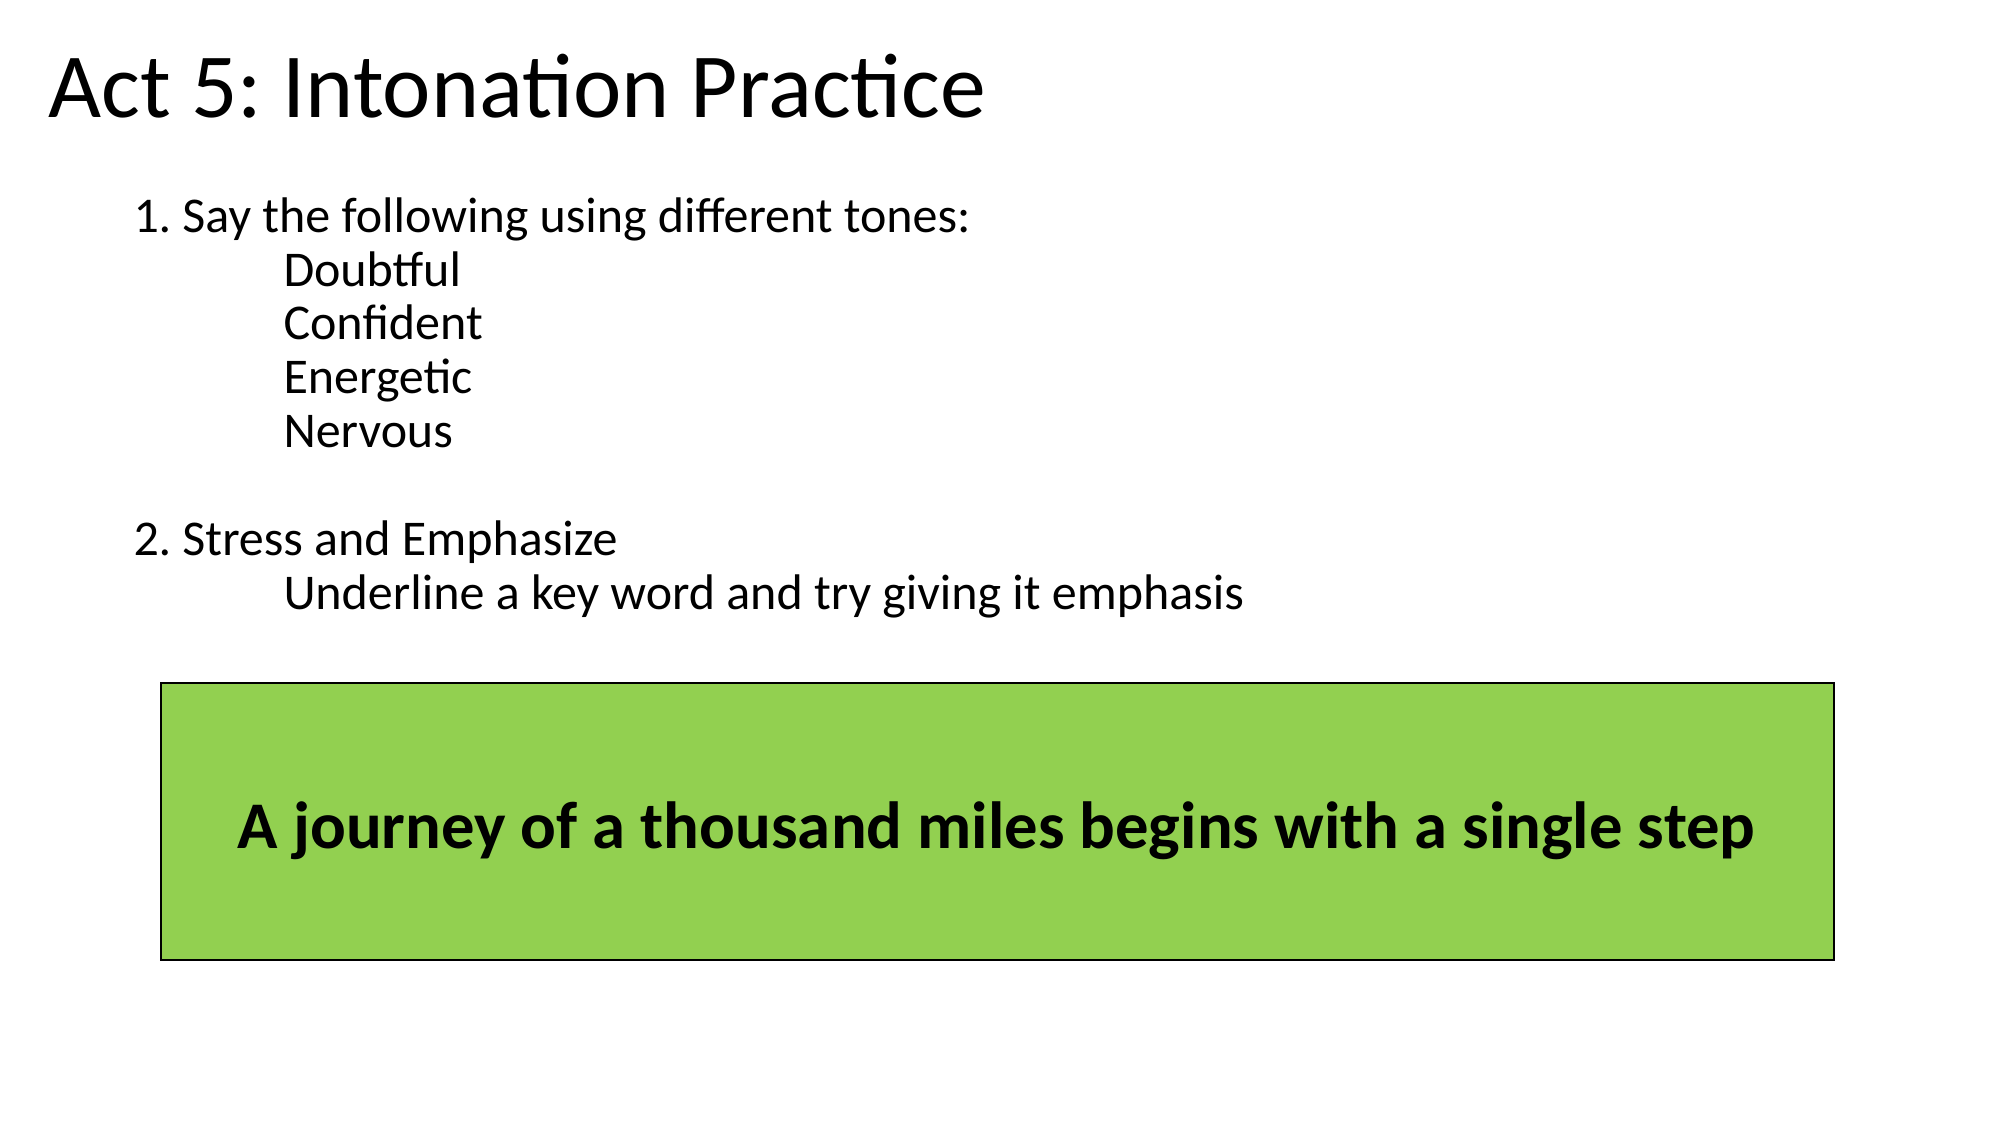

# Act 5: Intonation Practice
1. Say the following using different tones:
	Doubtful
	Confident
	Energetic
	Nervous
2. Stress and Emphasize
        	Underline a key word and try giving it emphasis
A journey of a thousand miles begins with a single step